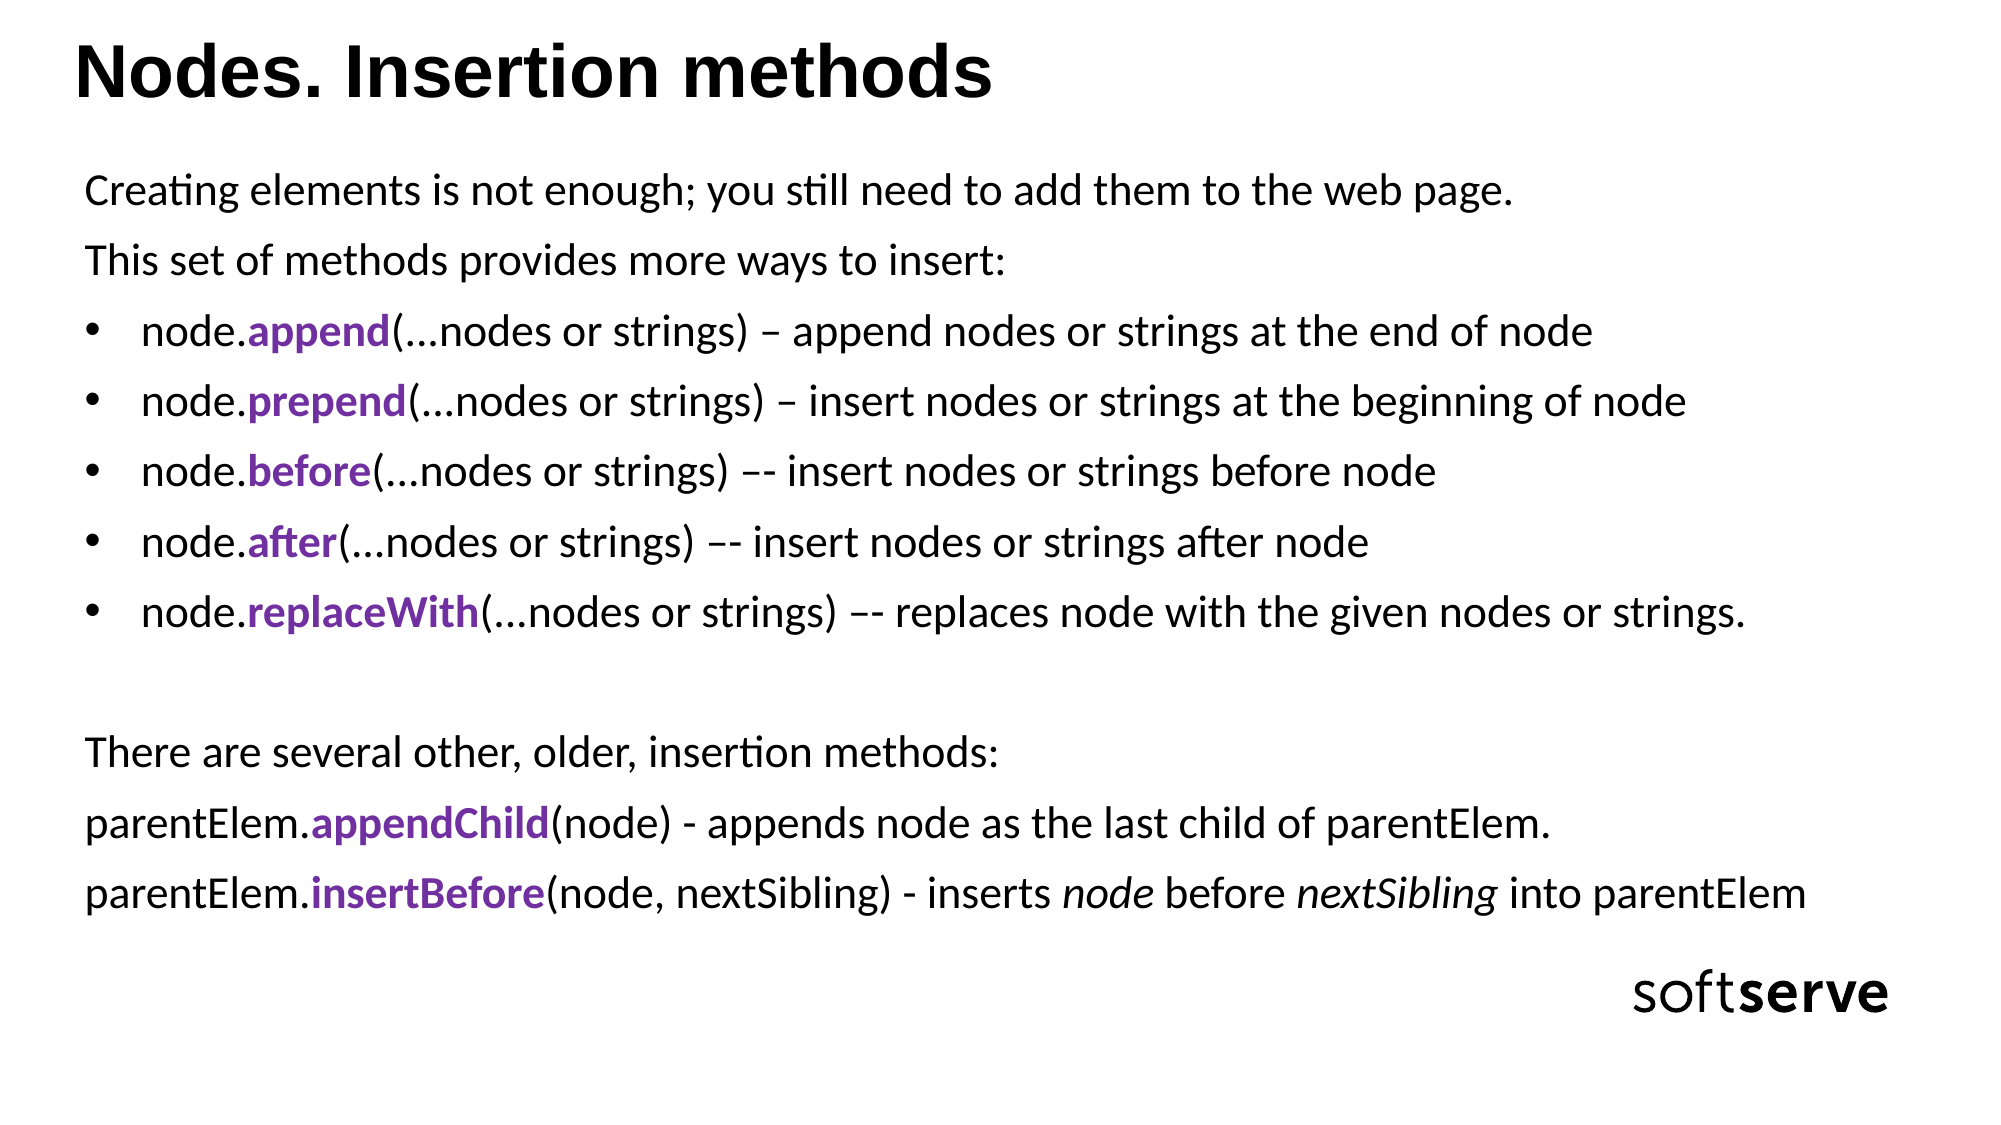

# Nodes. Insertion methods
Creating elements is not enough; you still need to add them to the web page.
This set of methods provides more ways to insert:
node.append(...nodes or strings) – append nodes or strings at the end of node
node.prepend(...nodes or strings) – insert nodes or strings at the beginning of node
node.before(...nodes or strings) –- insert nodes or strings before node
node.after(...nodes or strings) –- insert nodes or strings after node
node.replaceWith(...nodes or strings) –- replaces node with the given nodes or strings.

There are several other, older, insertion methods:
parentElem.appendChild(node) - appends node as the last child of parentElem.
parentElem.insertBefore(node, nextSibling) - inserts node before nextSibling into parentElem